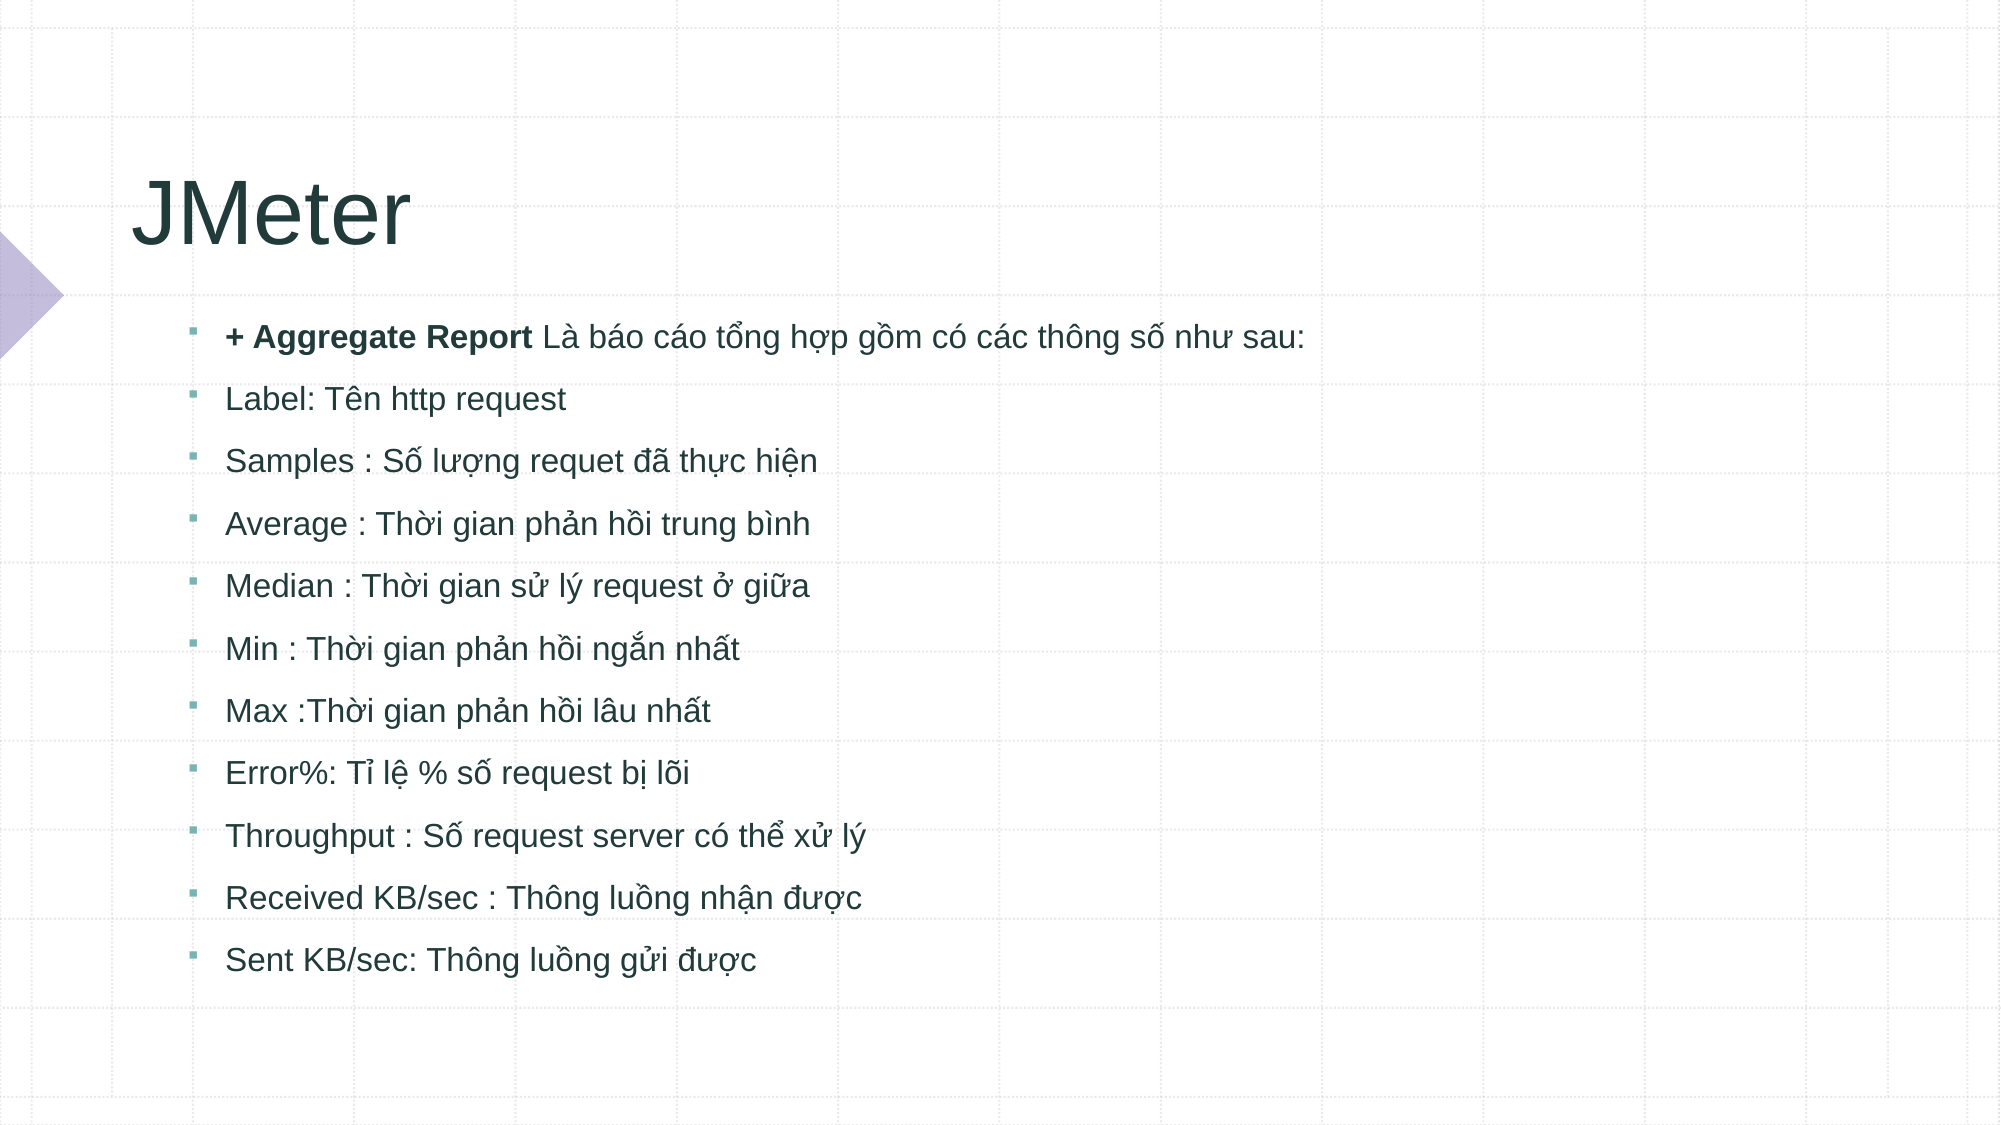

# JMeter

+ Aggregate Report Là báo cáo tổng hợp gồm có các thông số như sau:
Label: Tên http request
Samples : Số lượng requet đã thực hiện
Average : Thời gian phản hồi trung bình
Median : Thời gian sử lý request ở giữa
Min : Thời gian phản hồi ngắn nhất
Max :Thời gian phản hồi lâu nhất
Error%: Tỉ lệ % số request bị lõi
Throughput : Số request server có thể xử lý
Received KB/sec : Thông luồng nhận được
Sent KB/sec: Thông luồng gửi được